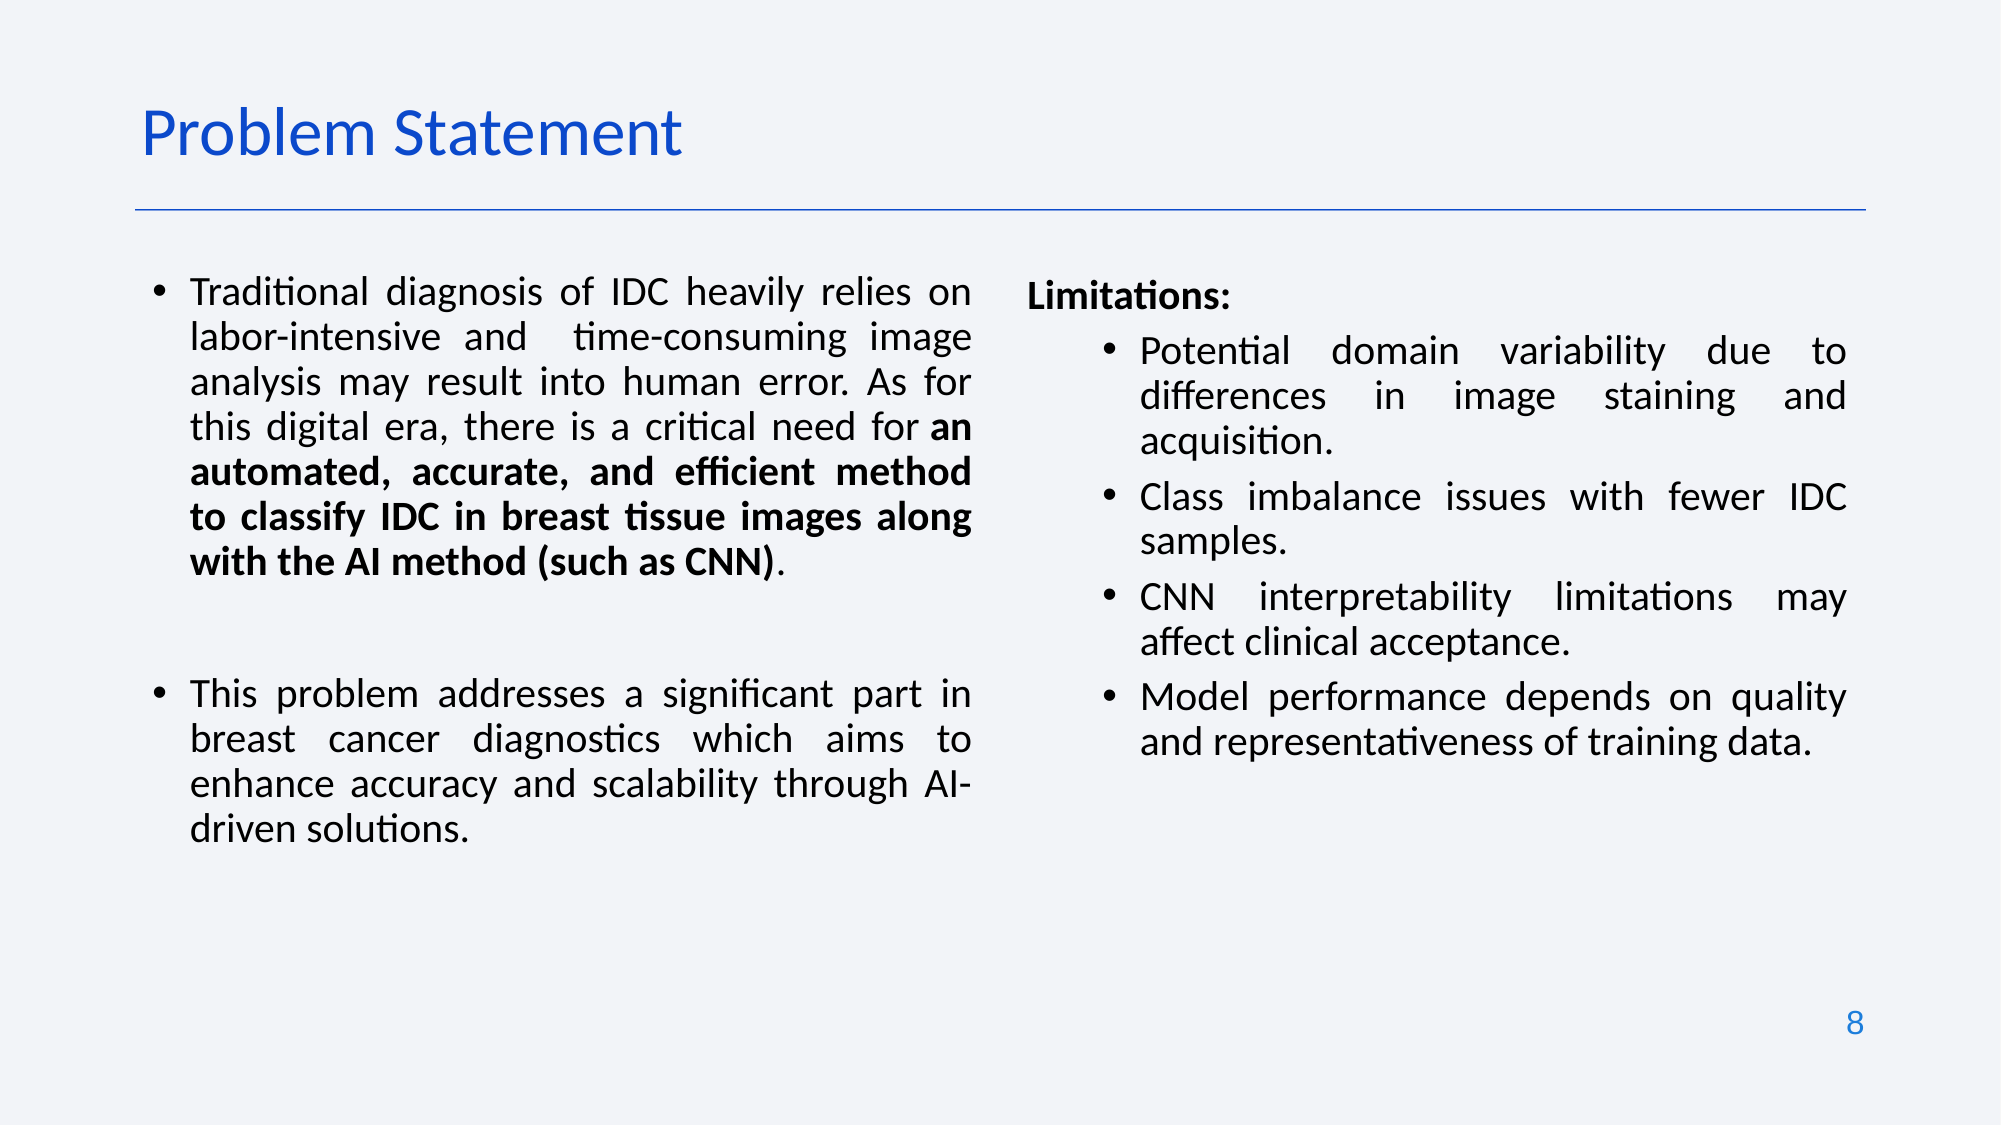

Problem Statement
Traditional diagnosis of IDC heavily relies on labor-intensive and  time-consuming image analysis may result into human error. As for this digital era, there is a critical need for an automated, accurate, and efficient method to classify IDC in breast tissue images along with the AI method (such as CNN).

This problem addresses a significant part in breast cancer diagnostics which aims to enhance accuracy and scalability through AI-driven solutions.

Limitations:
Potential domain variability due to differences in image staining and acquisition.
Class imbalance issues with fewer IDC samples.
CNN interpretability limitations may affect clinical acceptance.
Model performance depends on quality and representativeness of training data.

8